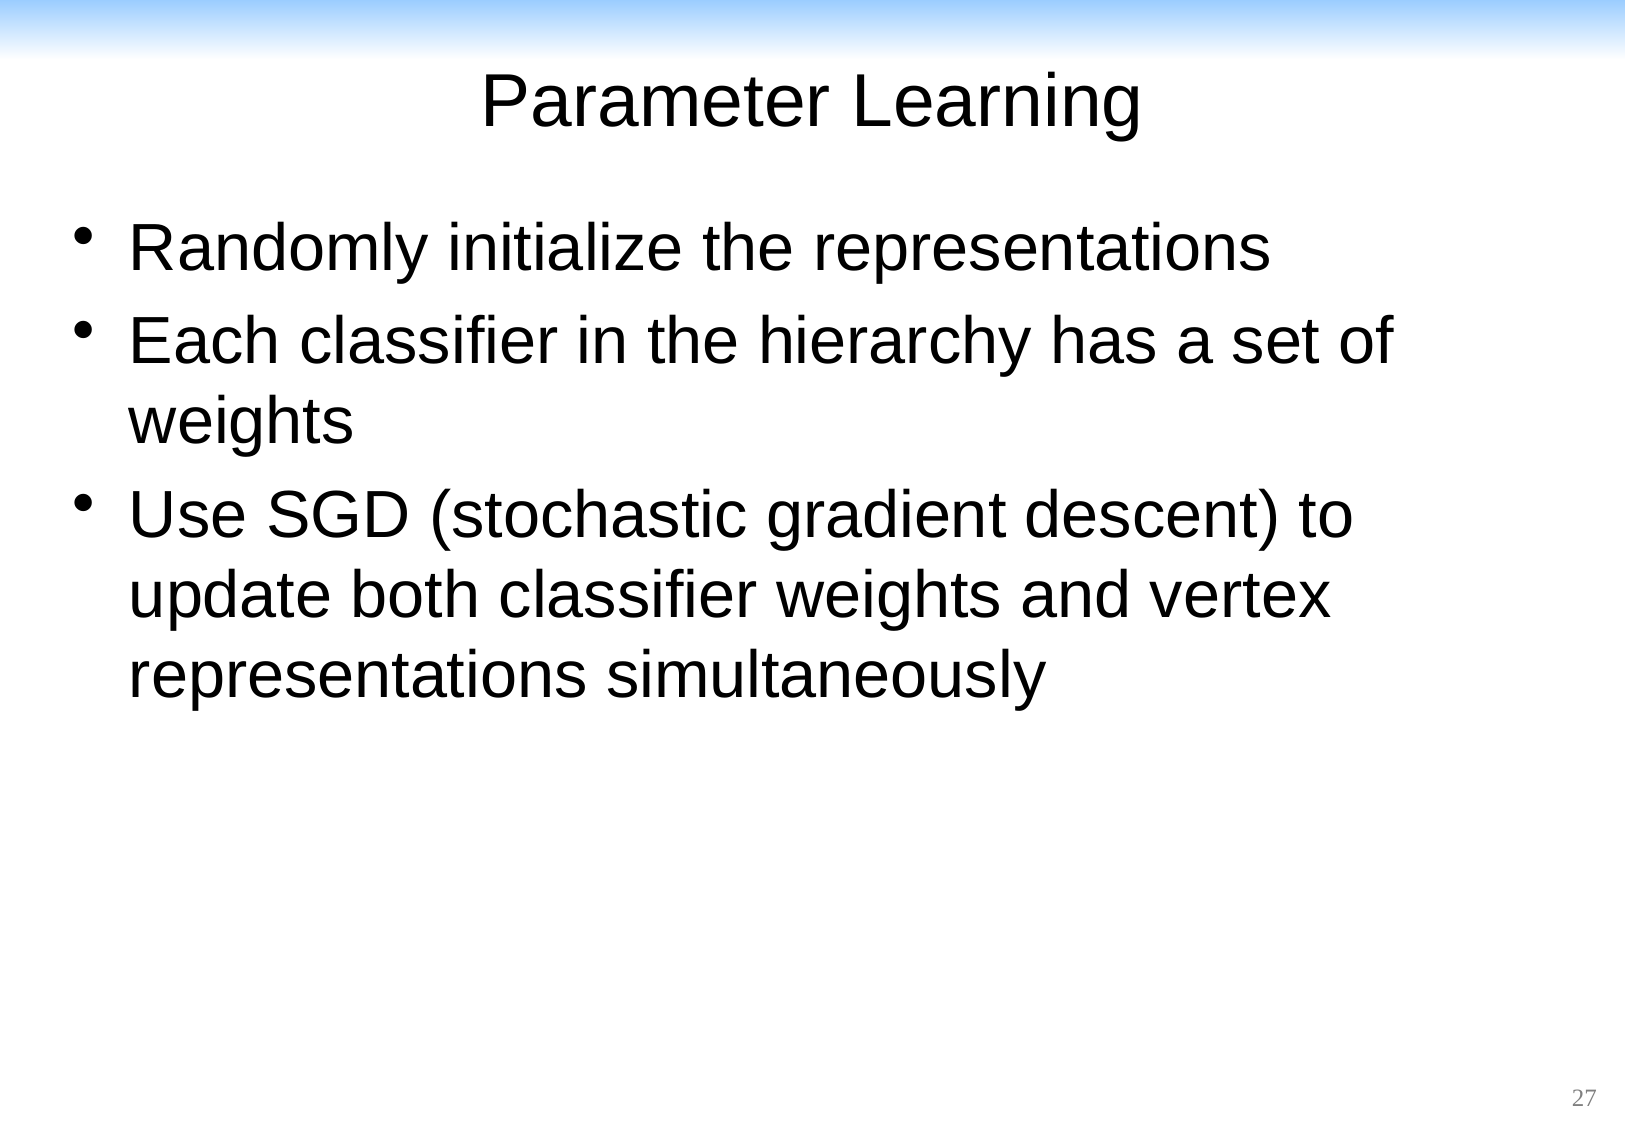

# Parameter Learning
Randomly initialize the representations
Each classifier in the hierarchy has a set of weights
Use SGD (stochastic gradient descent) to update both classifier weights and vertex representations simultaneously